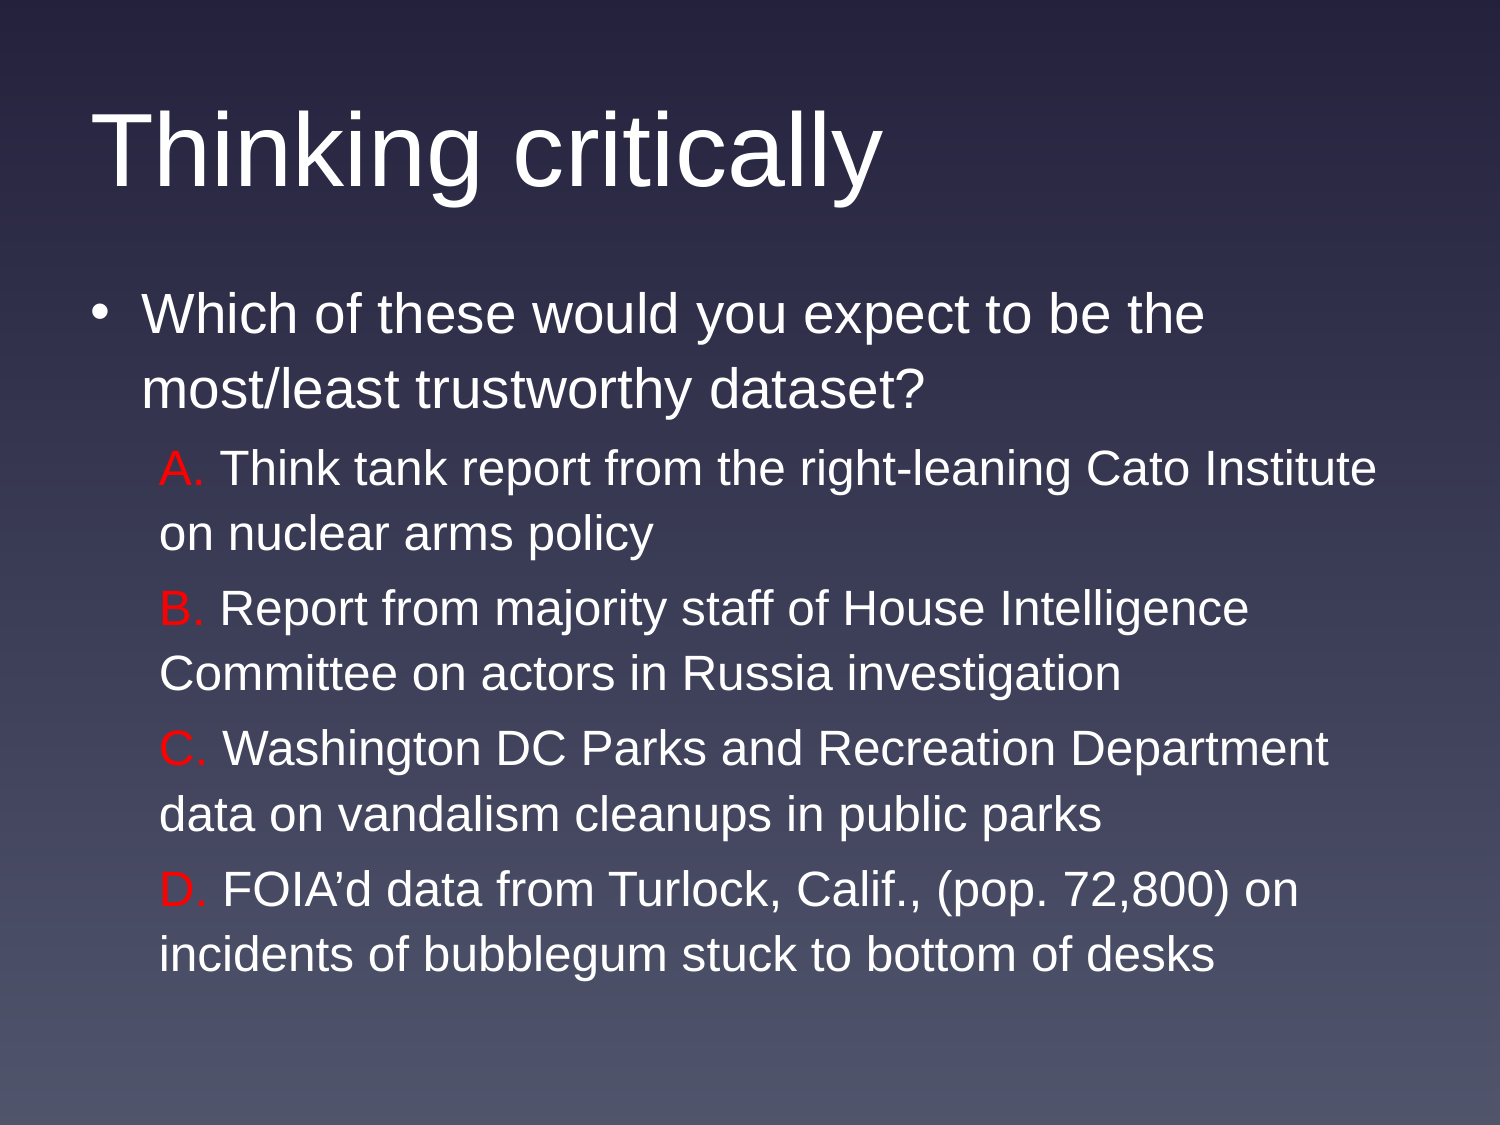

# Thinking critically
Which of these would you expect to be the most/least trustworthy dataset?
A. Think tank report from the right-leaning Cato Institute on nuclear arms policy
B. Report from majority staff of House Intelligence Committee on actors in Russia investigation
C. Washington DC Parks and Recreation Department data on vandalism cleanups in public parks
D. FOIA’d data from Turlock, Calif., (pop. 72,800) on incidents of bubblegum stuck to bottom of desks